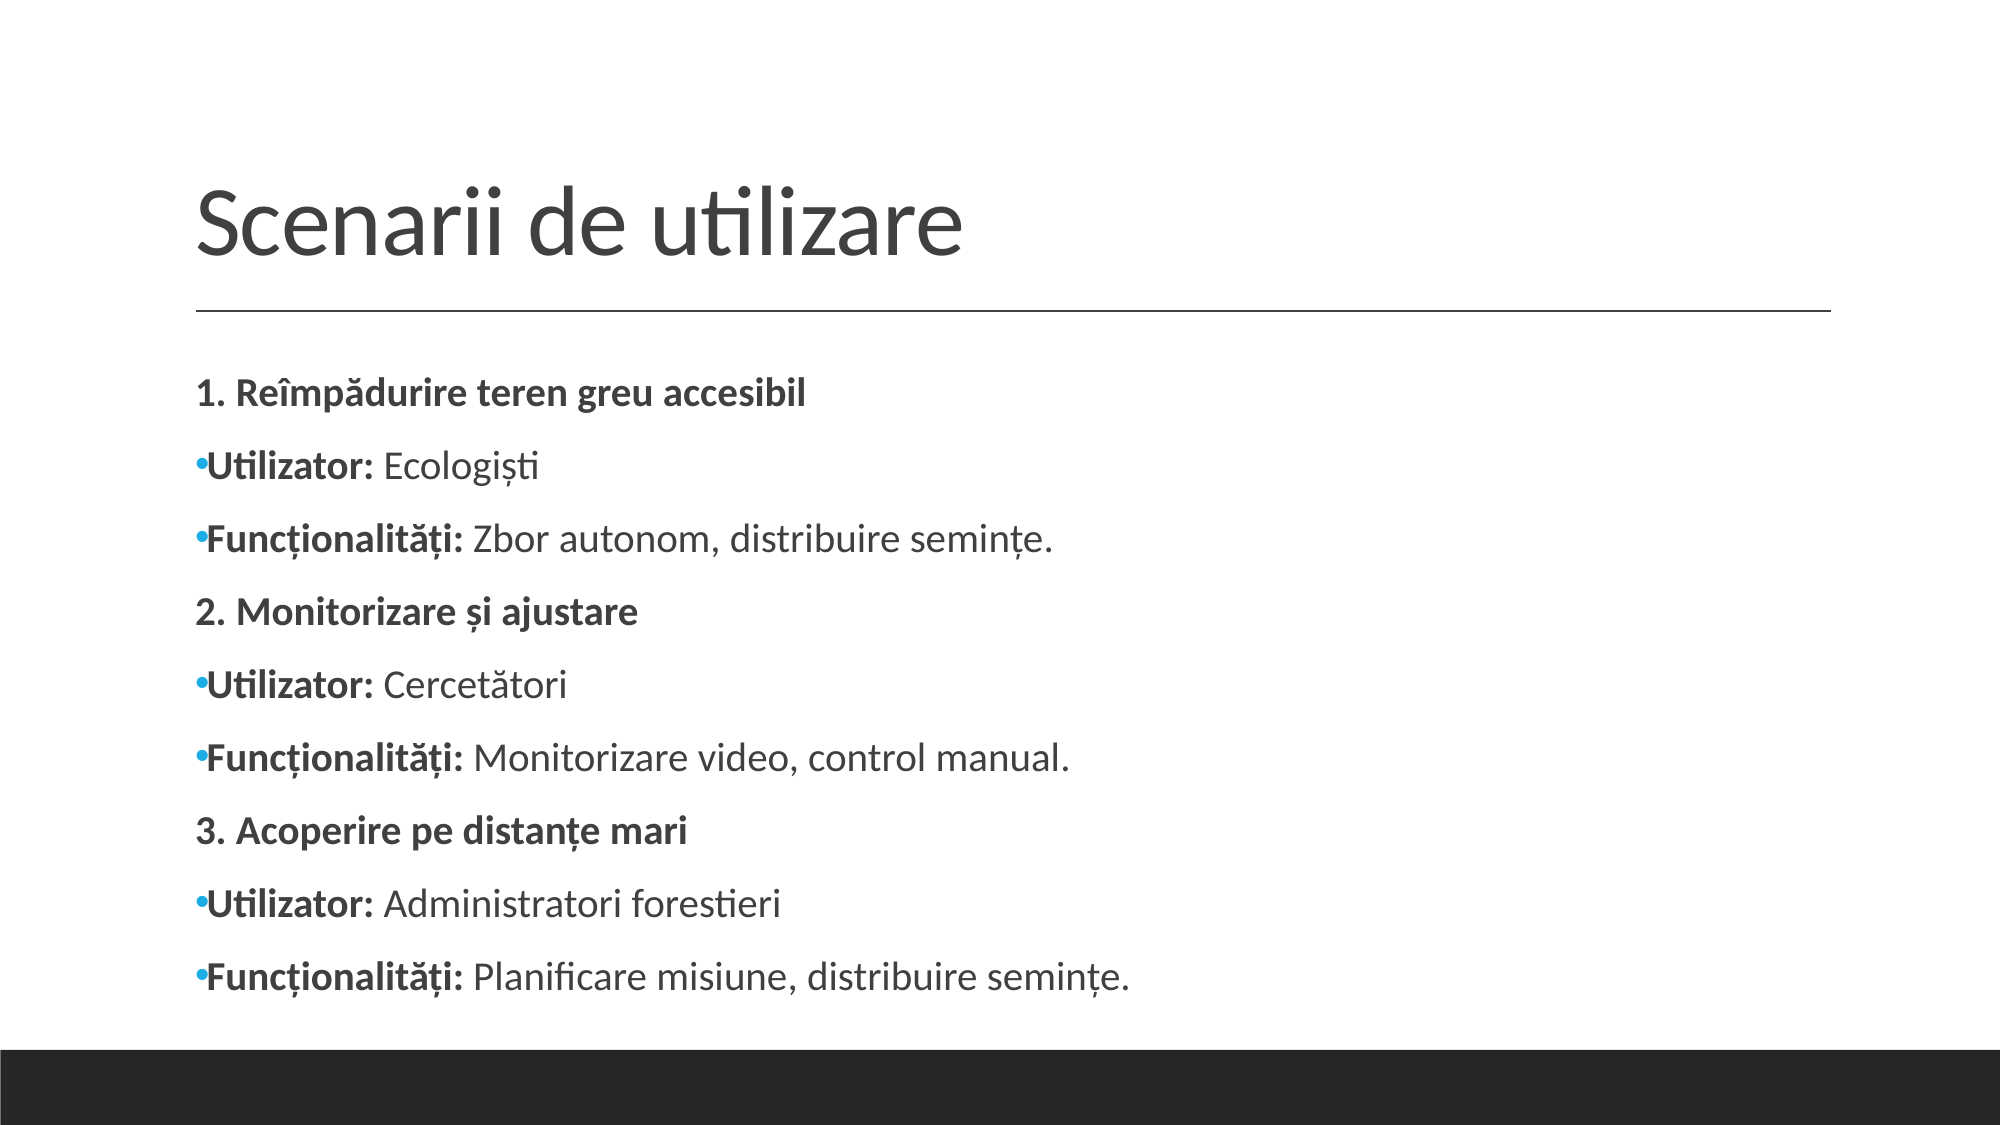

# Scenarii de utilizare
1. Reîmpădurire teren greu accesibil
Utilizator: Ecologiști
Funcționalități: Zbor autonom, distribuire semințe.
2. Monitorizare și ajustare
Utilizator: Cercetători
Funcționalități: Monitorizare video, control manual.
3. Acoperire pe distanțe mari
Utilizator: Administratori forestieri
Funcționalități: Planificare misiune, distribuire semințe.